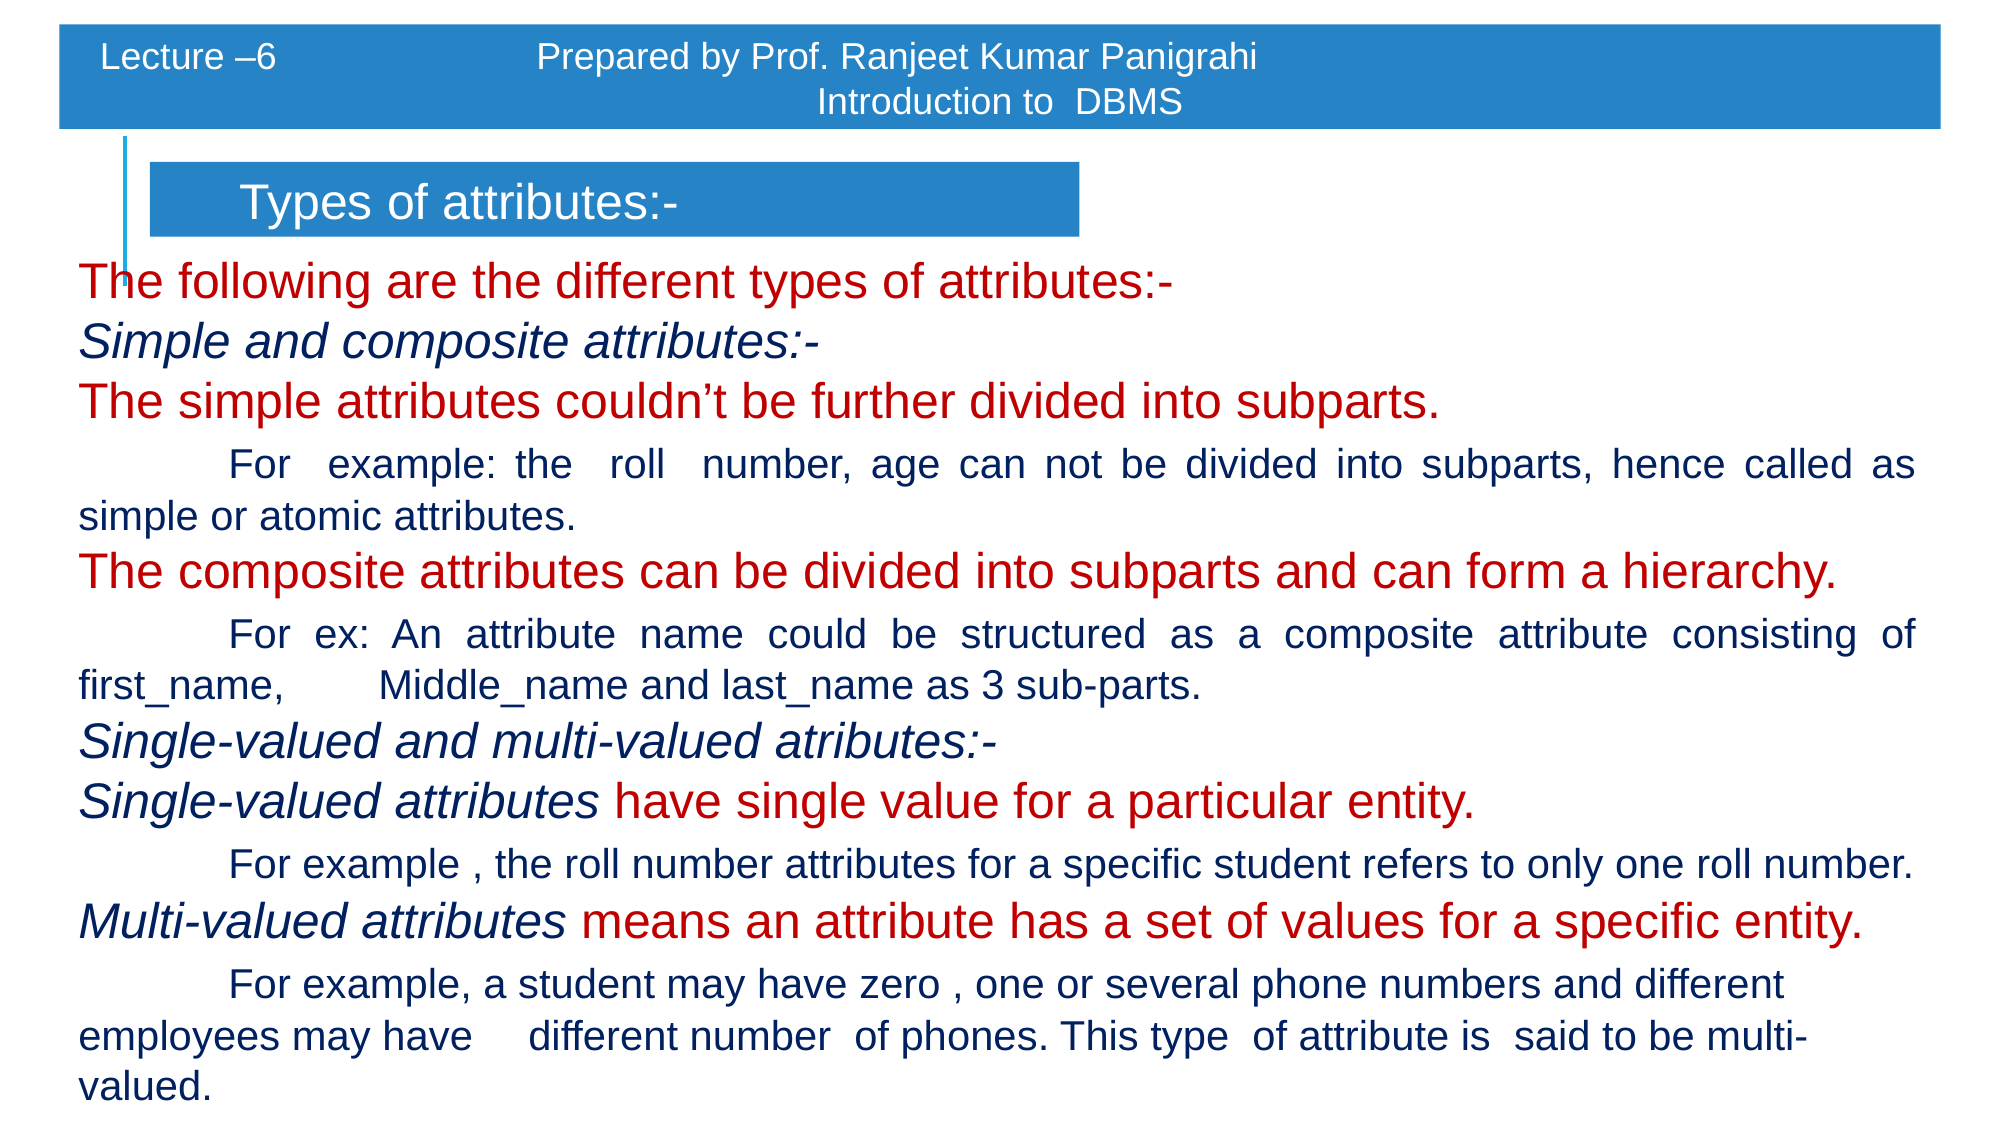

Lecture –6	             Prepared by Prof. Ranjeet Kumar Panigrahi					Introduction to  DBMS
Types of attributes:-
The following are the different types of attributes:-
Simple and composite attributes:-
The simple attributes couldn’t be further divided into subparts.
	For  example: the  roll  number, age can not be divided into subparts, hence called as simple or atomic attributes.
The composite attributes can be divided into subparts and can form a hierarchy.
	For ex: An attribute name could be structured as a composite attribute consisting of first_name, 	Middle_name and last_name as 3 sub-parts.
Single-valued and multi-valued atributes:-
Single-valued attributes have single value for a particular entity.
	For example , the roll number attributes for a specific student refers to only one roll number.
Multi-valued attributes means an attribute has a set of values for a specific entity.
	For example, a student may have zero , one or several phone numbers and different employees may have 	different number  of phones. This type  of attribute is  said to be multi-valued.